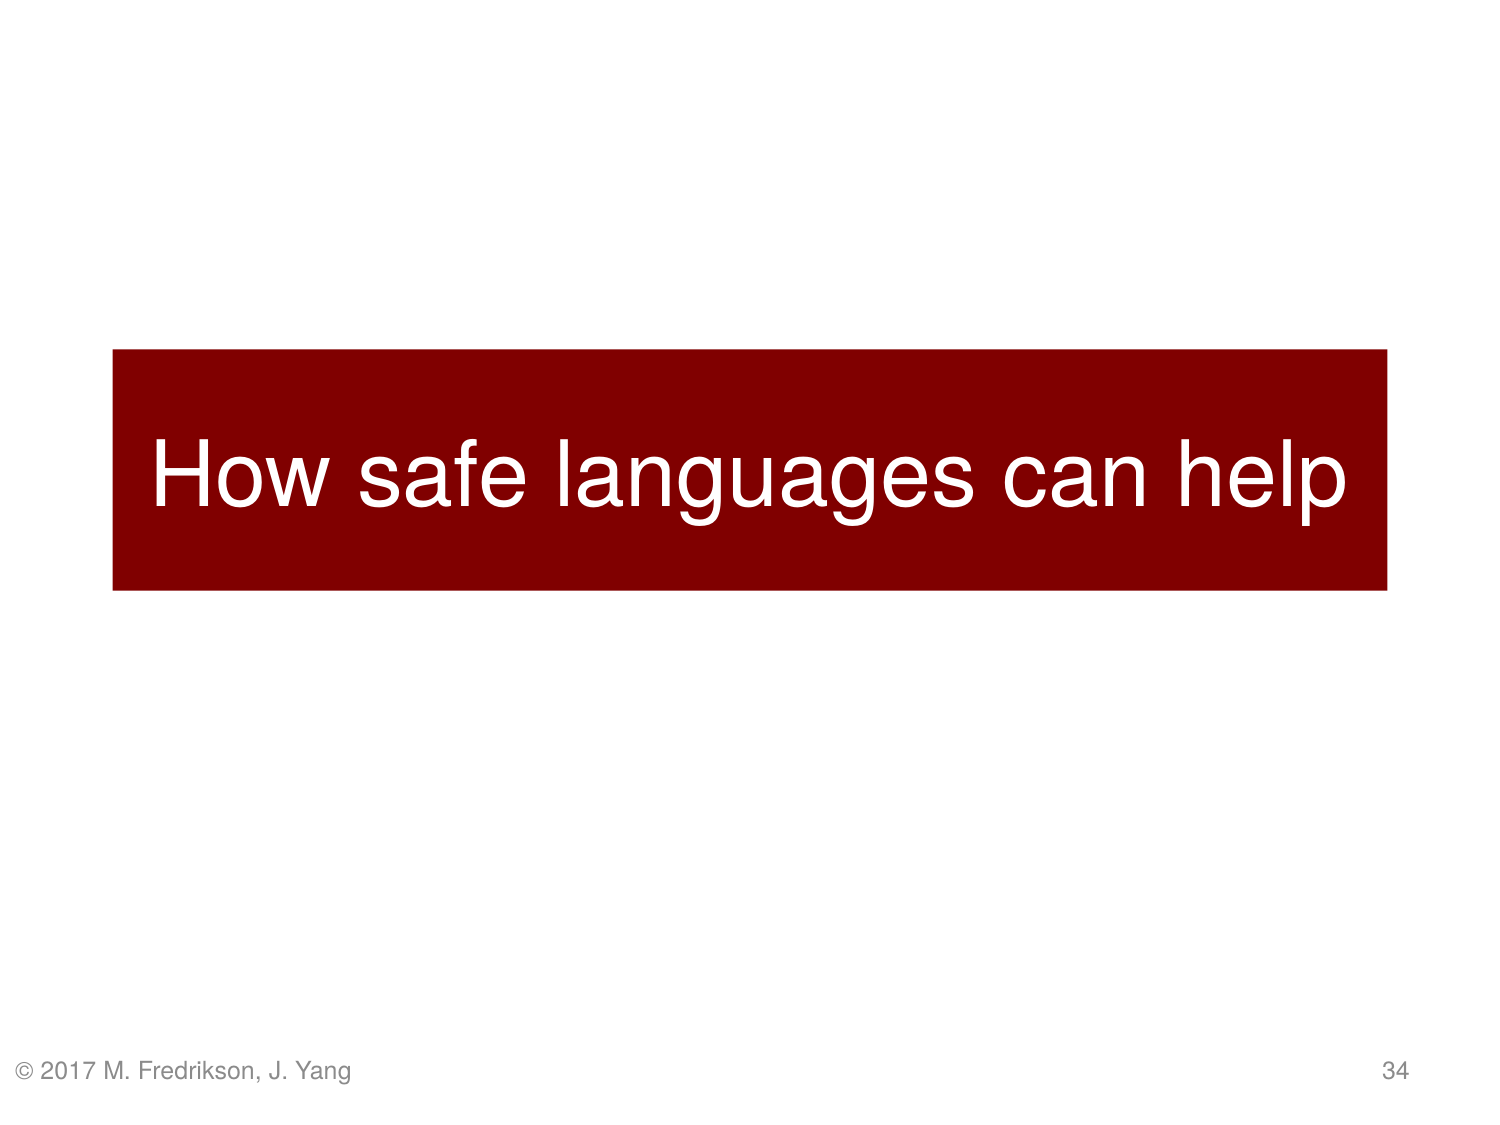

# How safe languages can help

© 2017 M. Fredrikson, J. Yang
34